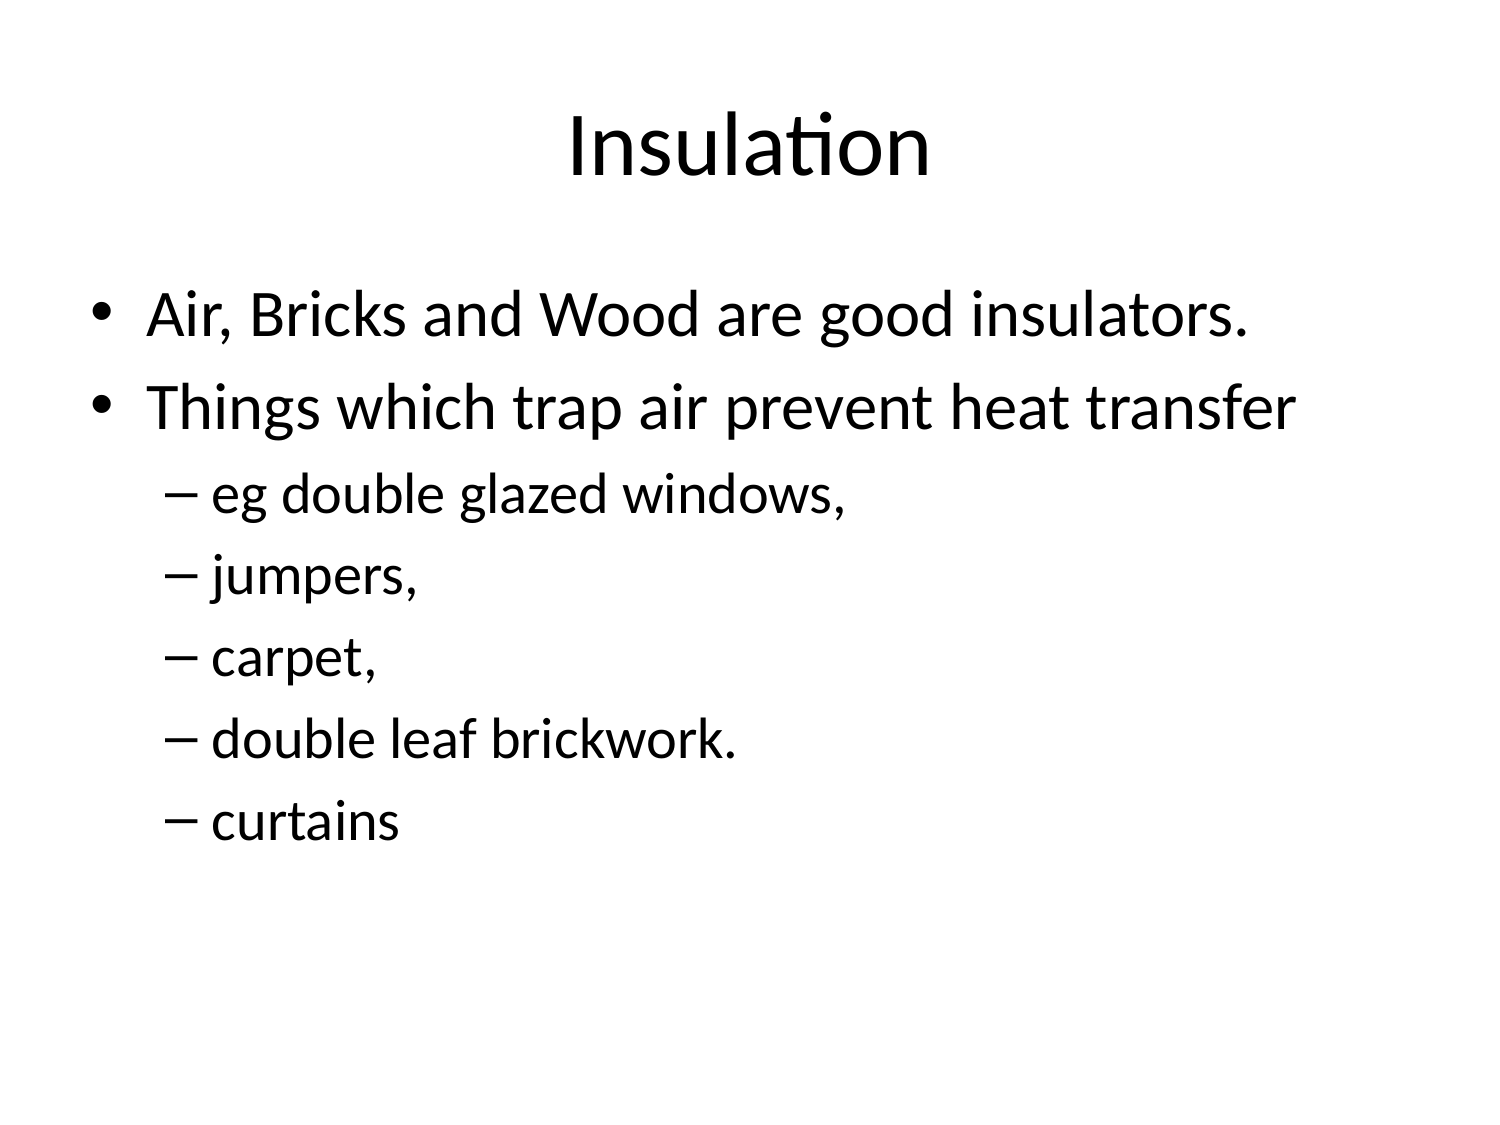

# Insulation
Air, Bricks and Wood are good insulators.
Things which trap air prevent heat transfer
eg double glazed windows,
jumpers,
carpet,
double leaf brickwork.
curtains